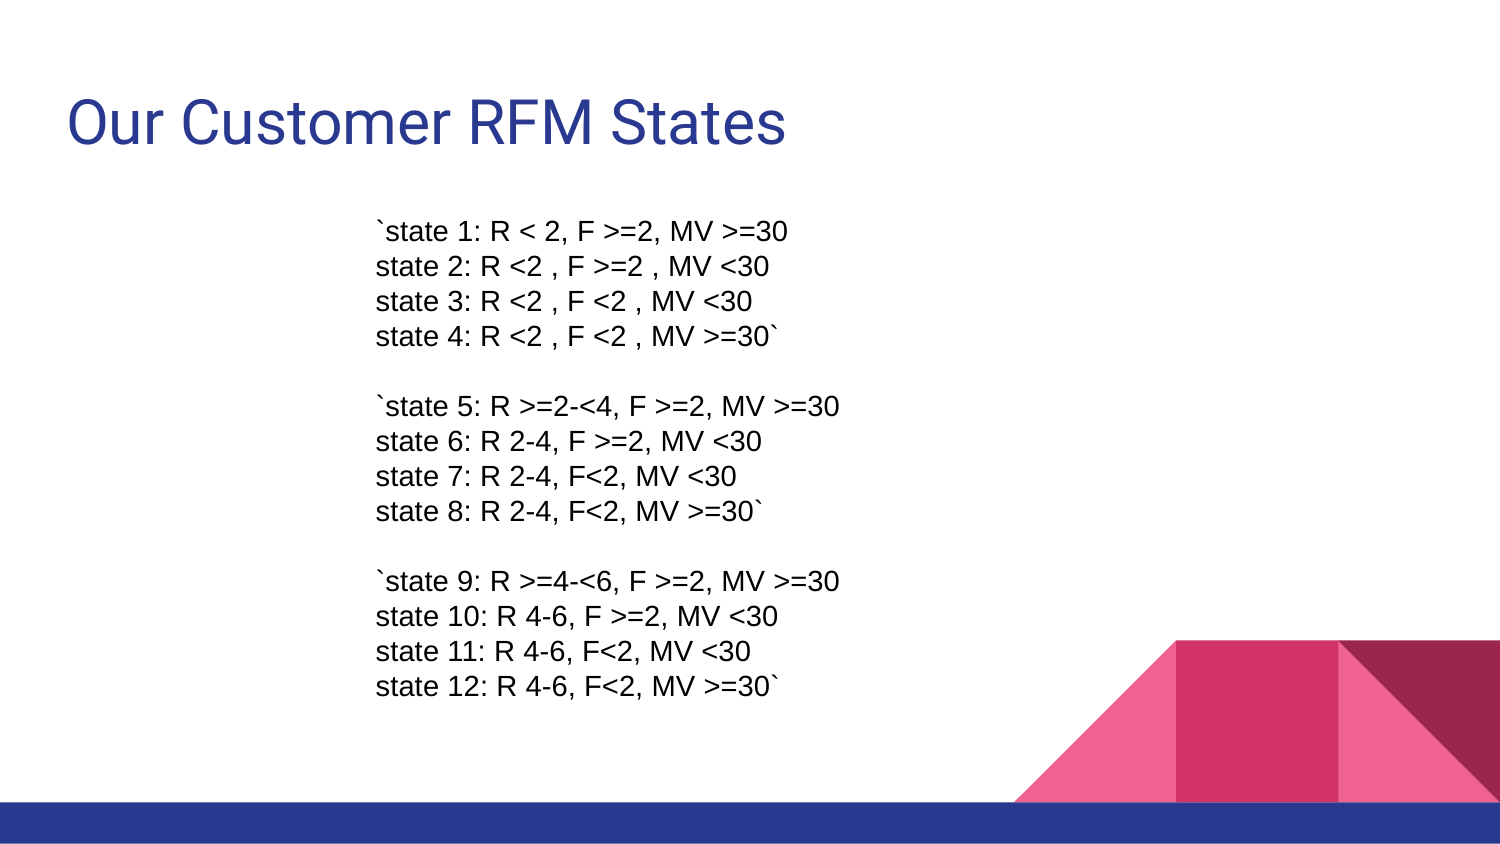

# Our Customer RFM States
`state 1: R < 2, F >=2, MV >=30
state 2: R <2 , F >=2 , MV <30
state 3: R <2 , F <2 , MV <30
state 4: R <2 , F <2 , MV >=30`

`state 5: R >=2-<4, F >=2, MV >=30
state 6: R 2-4, F >=2, MV <30
state 7: R 2-4, F<2, MV <30
state 8: R 2-4, F<2, MV >=30`

`state 9: R >=4-<6, F >=2, MV >=30
state 10: R 4-6, F >=2, MV <30
state 11: R 4-6, F<2, MV <30
state 12: R 4-6, F<2, MV >=30`